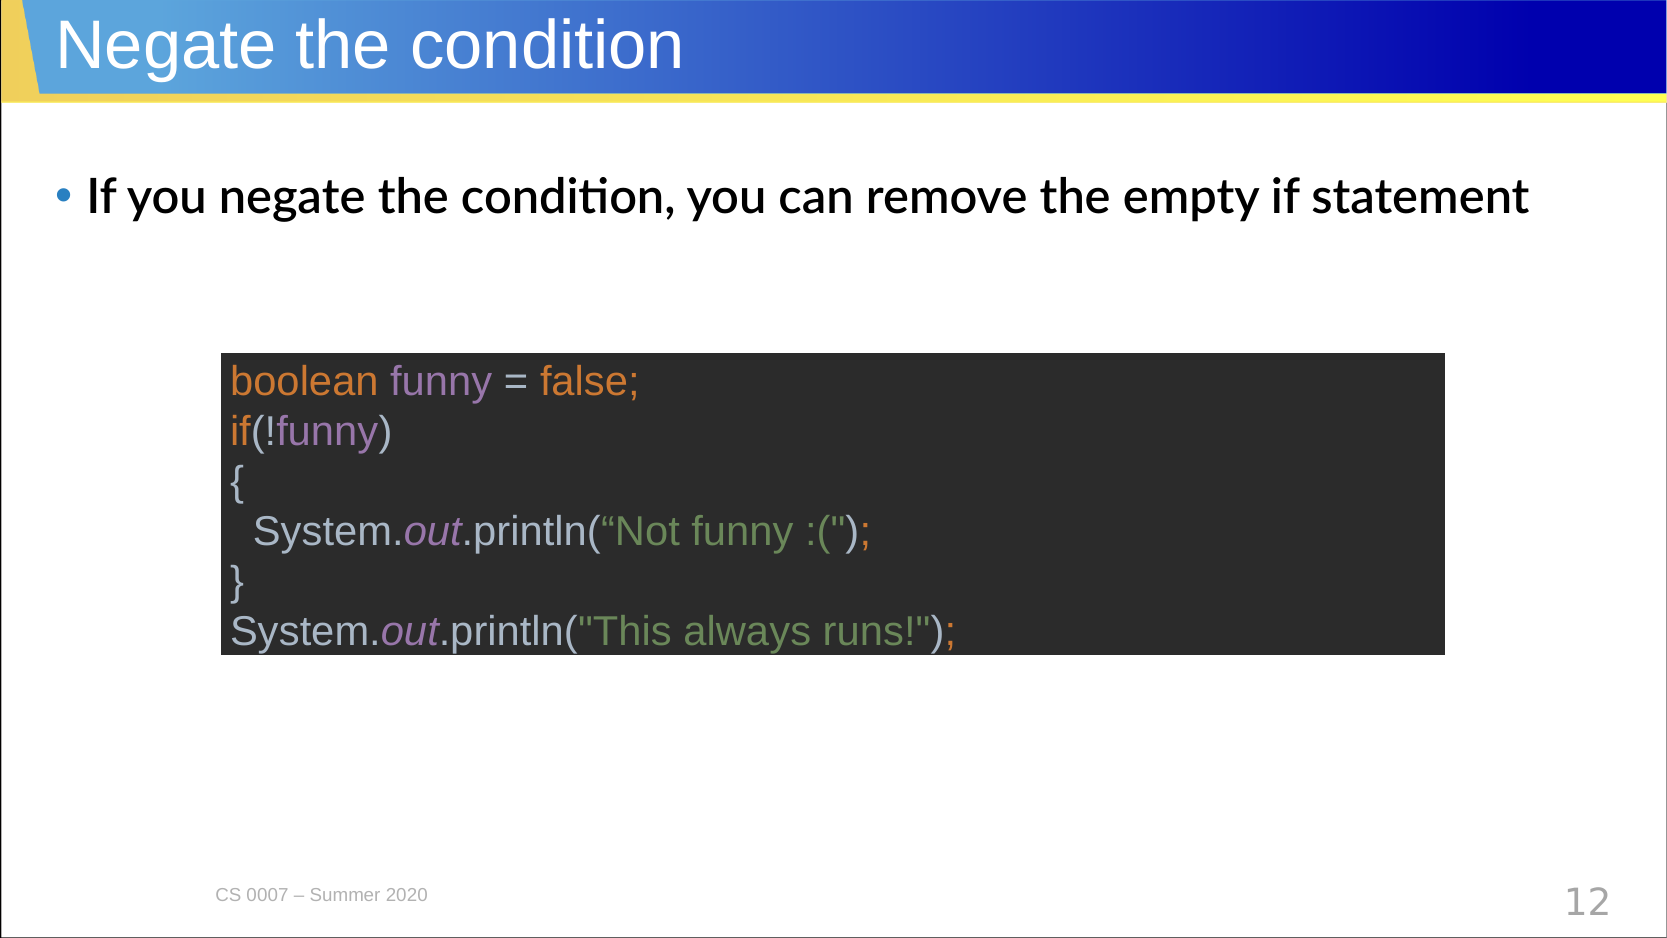

# Negate the condition
If you negate the condition, you can remove the empty if statement
boolean funny = false;
if(!funny)
{
  System.out.println(“Not funny :(");
}
System.out.println("This always runs!");
CS 0007 – Summer 2020
12